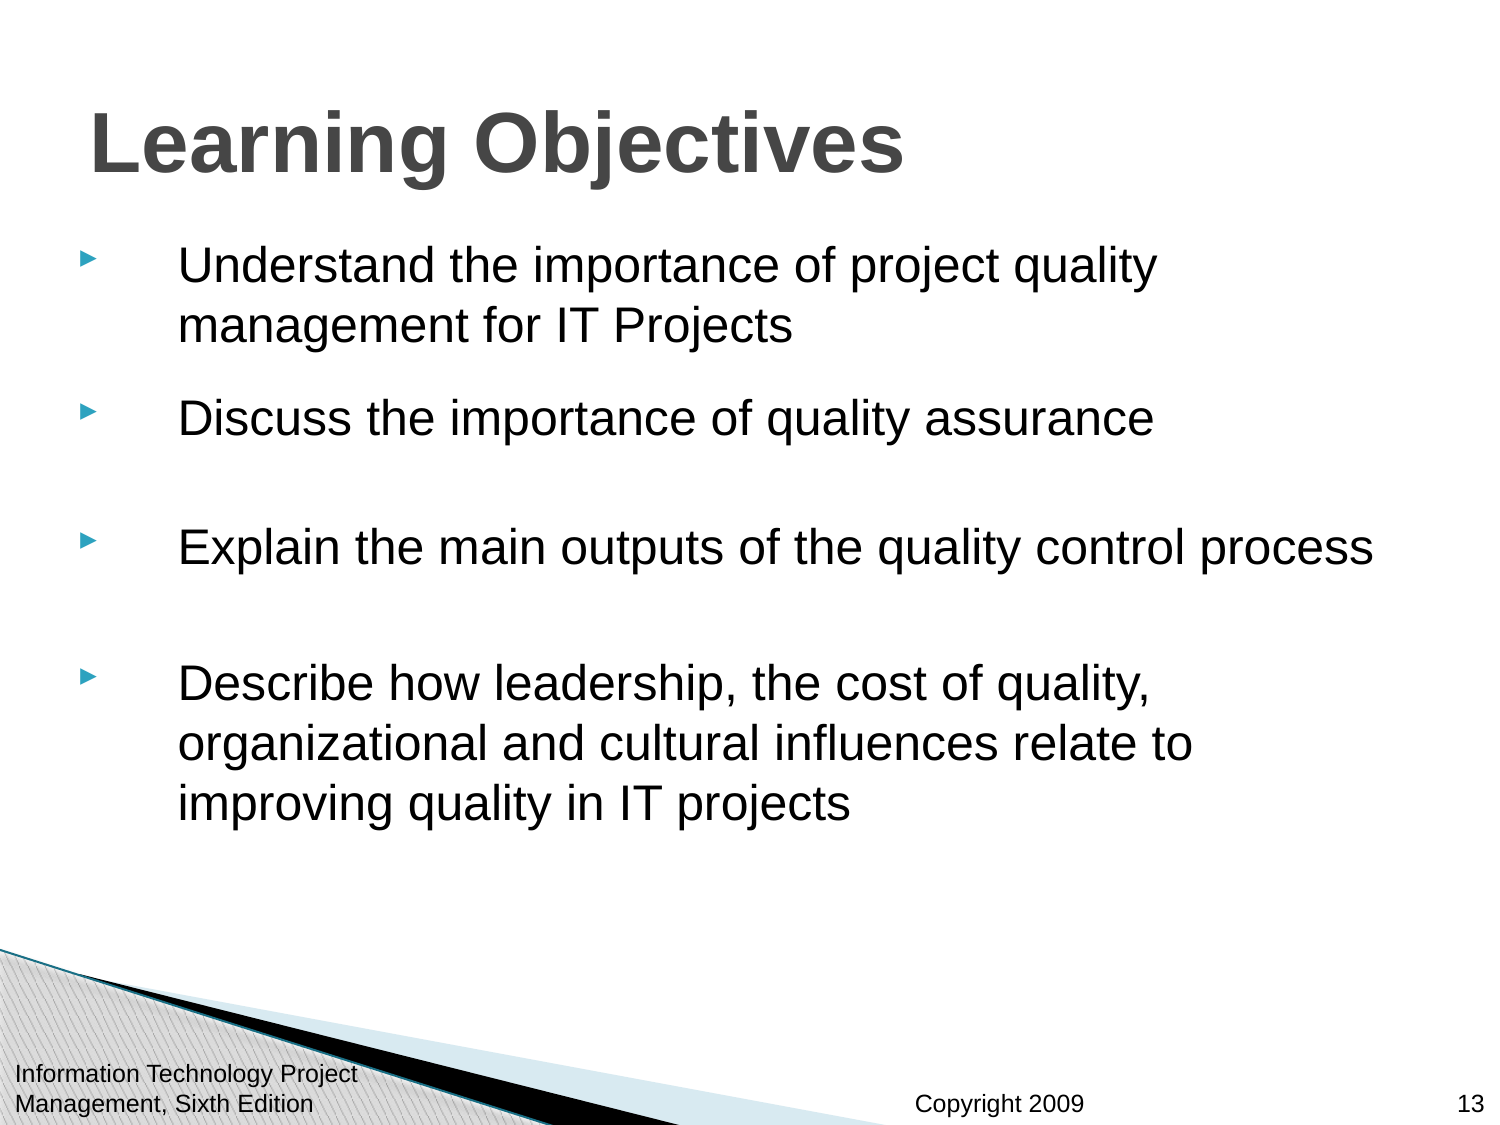

# Learning Objectives
Understand the importance of project quality management for IT Projects
Discuss the importance of quality assurance

Explain the main outputs of the quality control process

Describe how leadership, the cost of quality, organizational and cultural influences relate to improving quality in IT projects

Information Technology Project Management, Sixth Edition
13